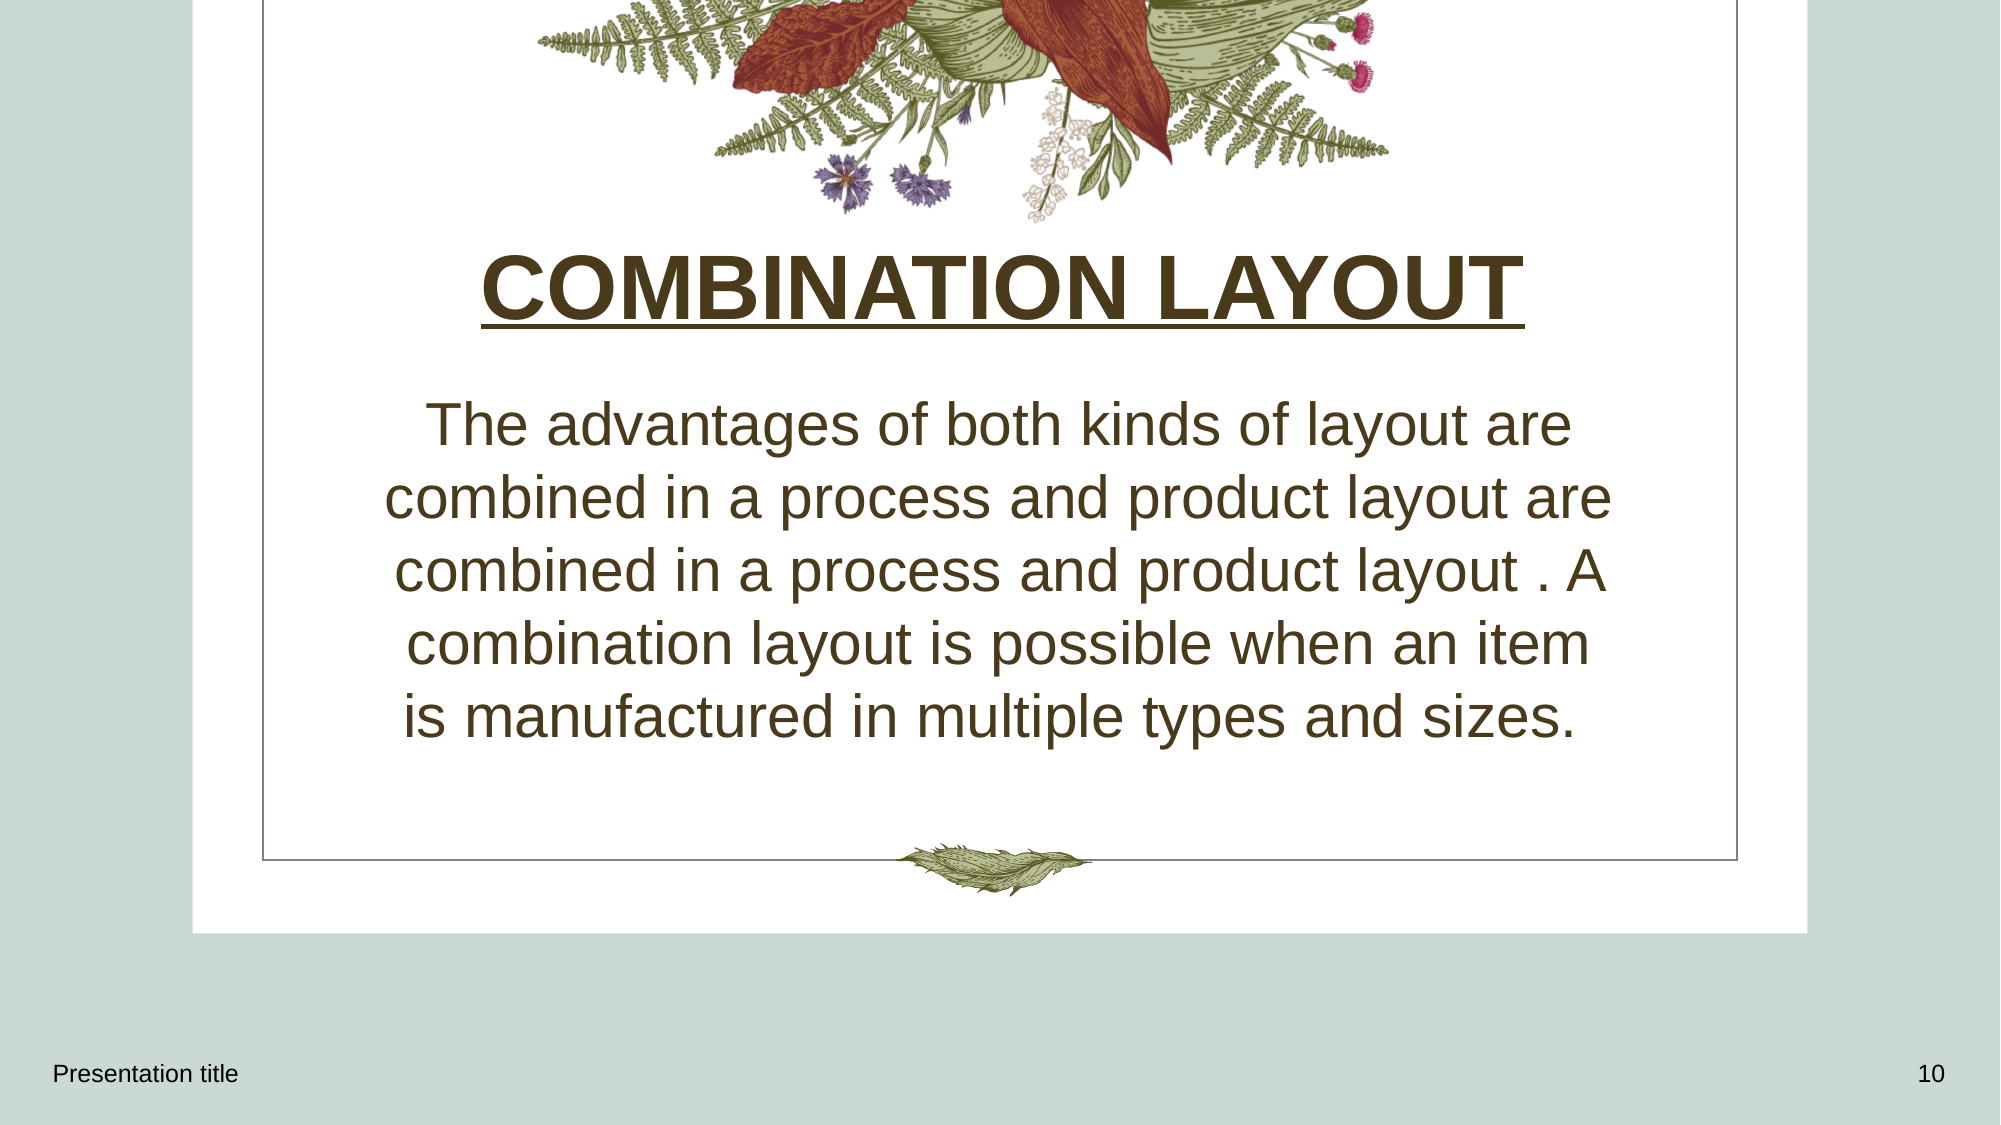

# COMBINATION LAYOUT
The advantages of both kinds of layout are combined in a process and product layout are combined in a process and product layout . A combination layout is possible when an item is manufactured in multiple types and sizes.
Presentation title
10